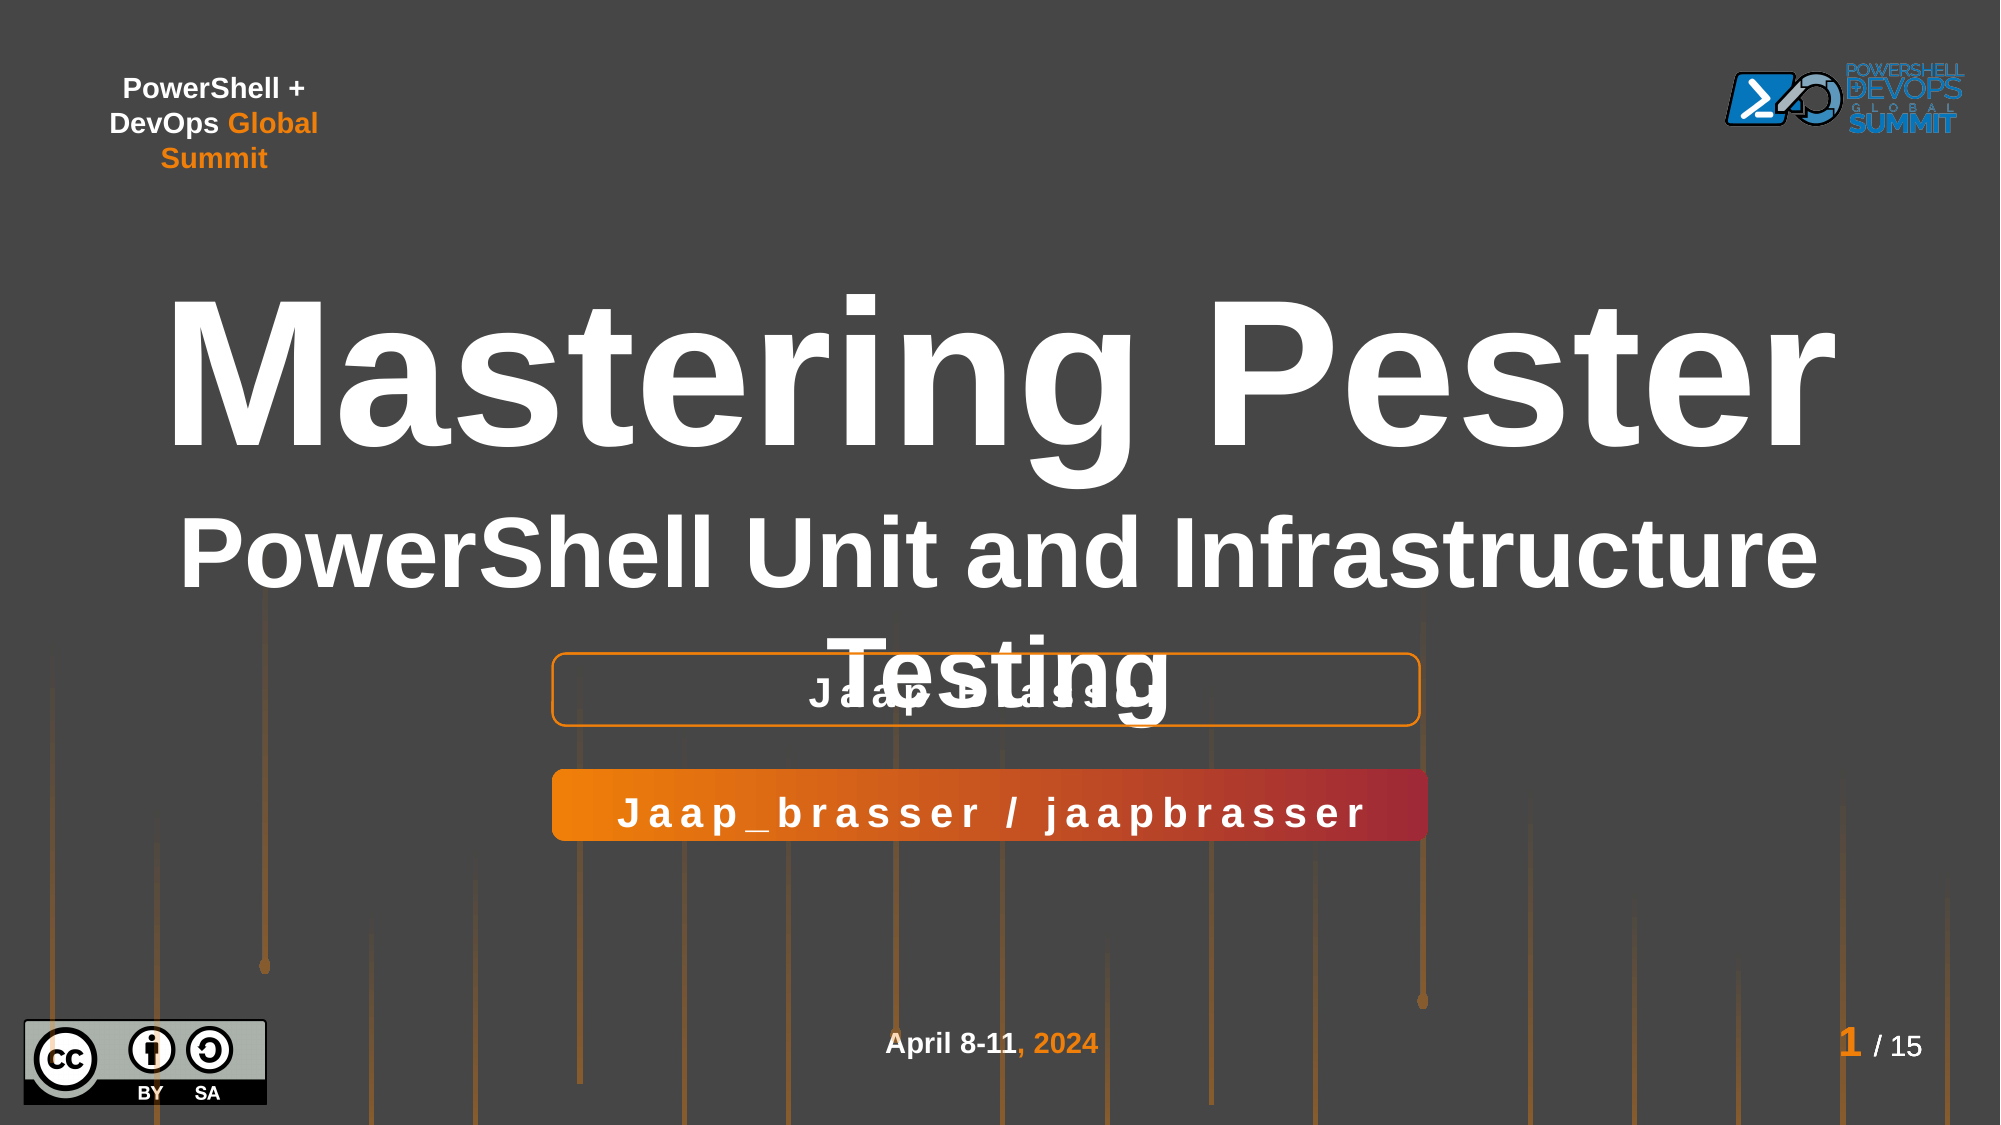

Mastering Pester
PowerShell Unit and Infrastructure Testing

Jaap Brasser

Jaap_brasser / jaapbrasser
1 / 15